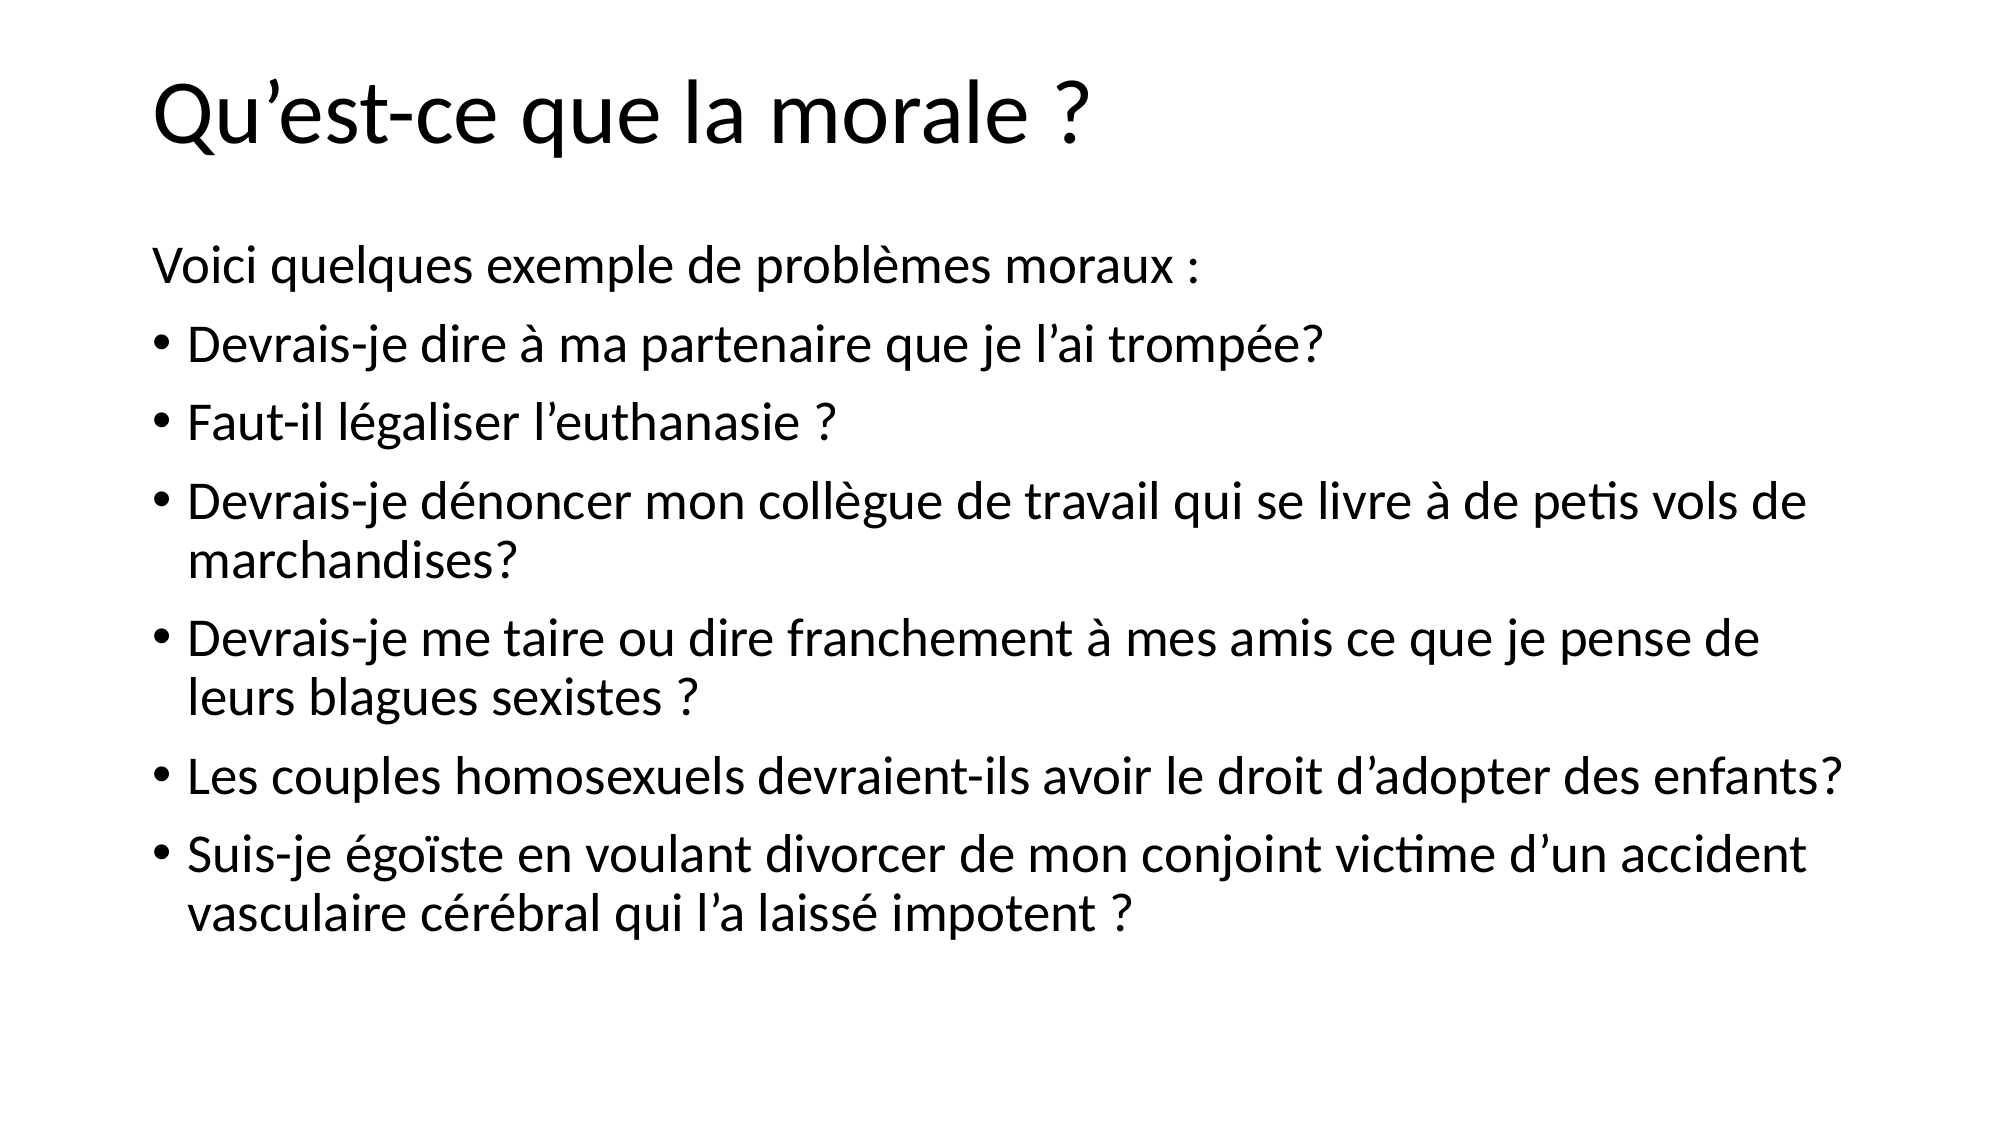

# Qu’est-ce que la morale ?
Voici quelques exemple de problèmes moraux :
Devrais-je dire à ma partenaire que je l’ai trompée?
Faut-il légaliser l’euthanasie ?
Devrais-je dénoncer mon collègue de travail qui se livre à de petis vols de marchandises?
Devrais-je me taire ou dire franchement à mes amis ce que je pense de leurs blagues sexistes ?
Les couples homosexuels devraient-ils avoir le droit d’adopter des enfants?
Suis-je égoïste en voulant divorcer de mon conjoint victime d’un accident vasculaire cérébral qui l’a laissé impotent ?